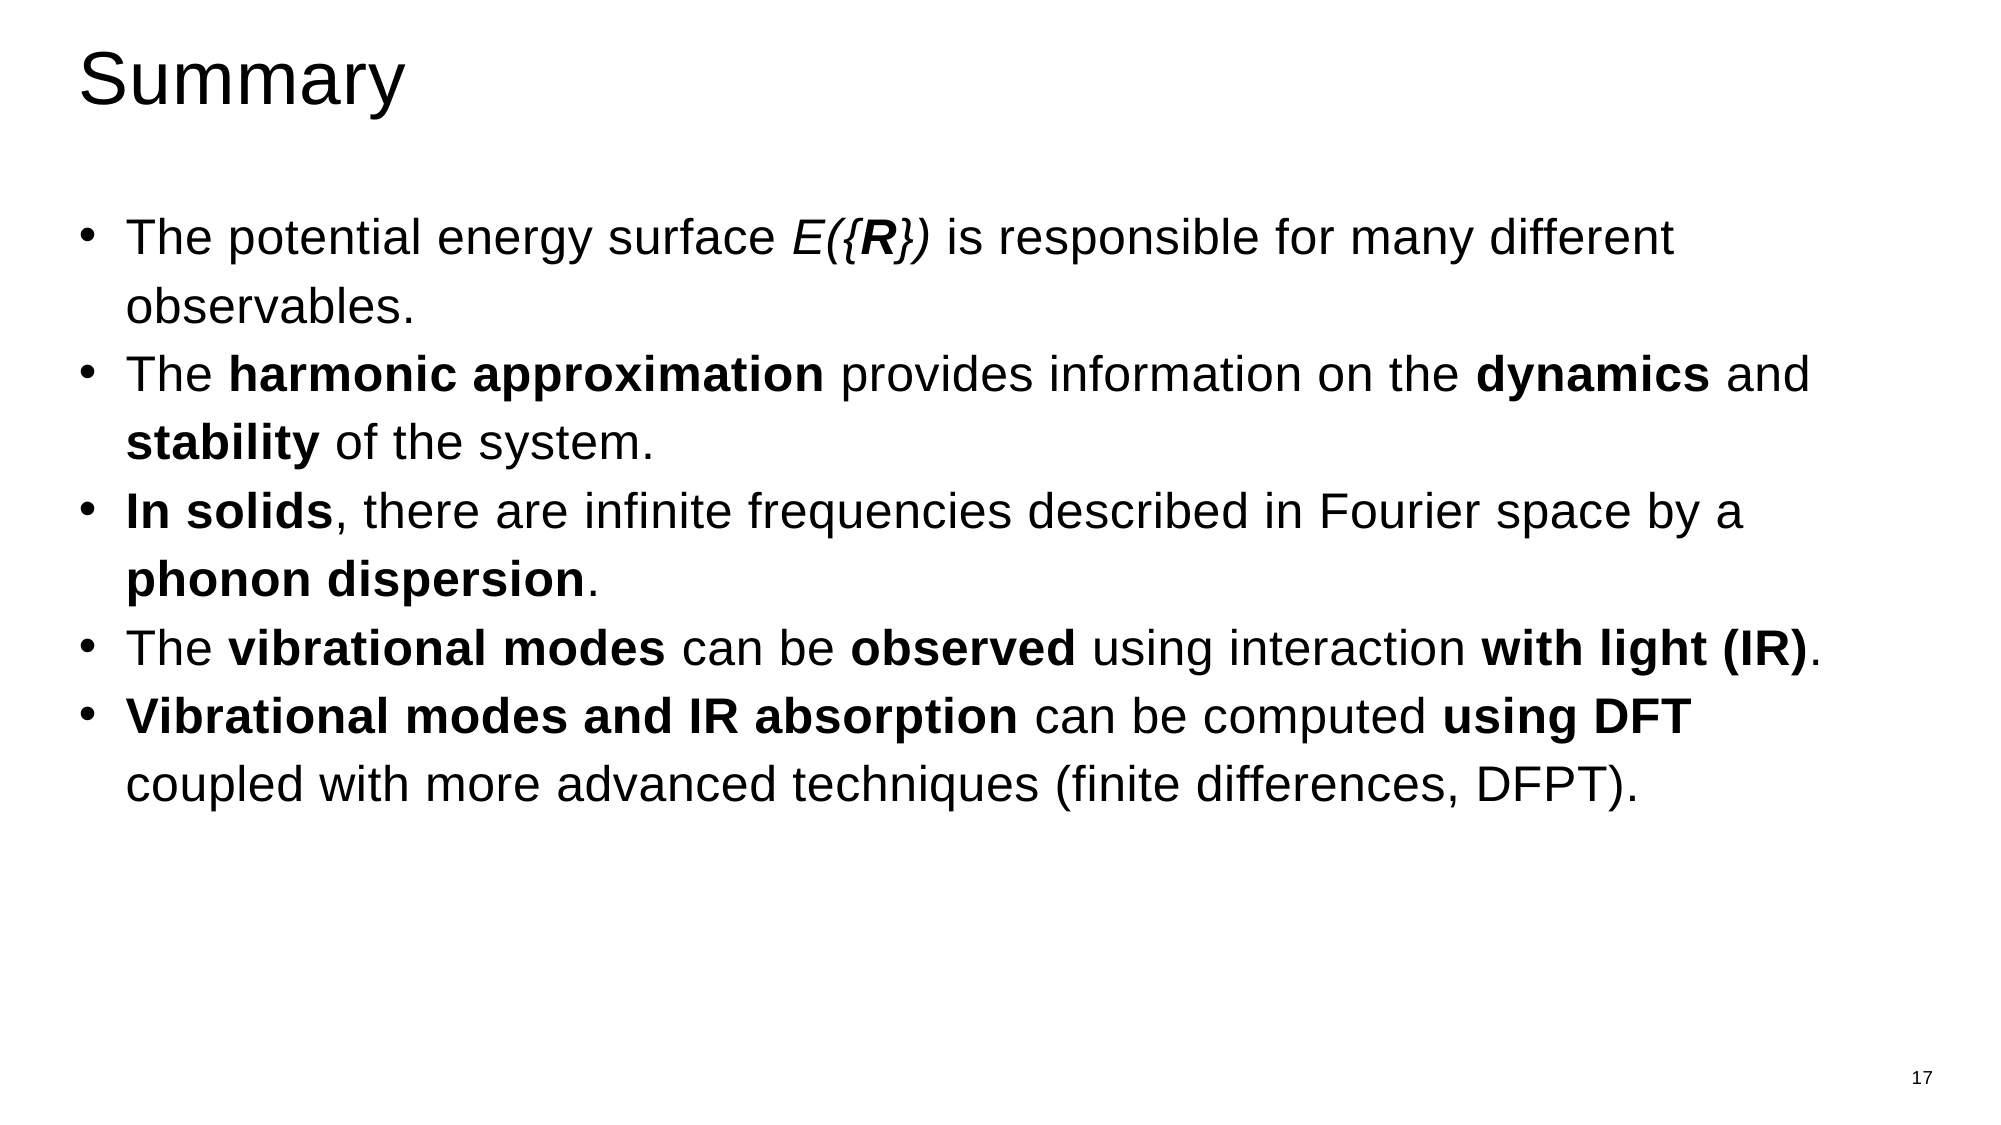

# Summary
The potential energy surface E({R}) is responsible for many different observables.
The harmonic approximation provides information on the dynamics and stability of the system.
In solids, there are infinite frequencies described in Fourier space by a phonon dispersion.
The vibrational modes can be observed using interaction with light (IR).
Vibrational modes and IR absorption can be computed using DFT coupled with more advanced techniques (finite differences, DFPT).